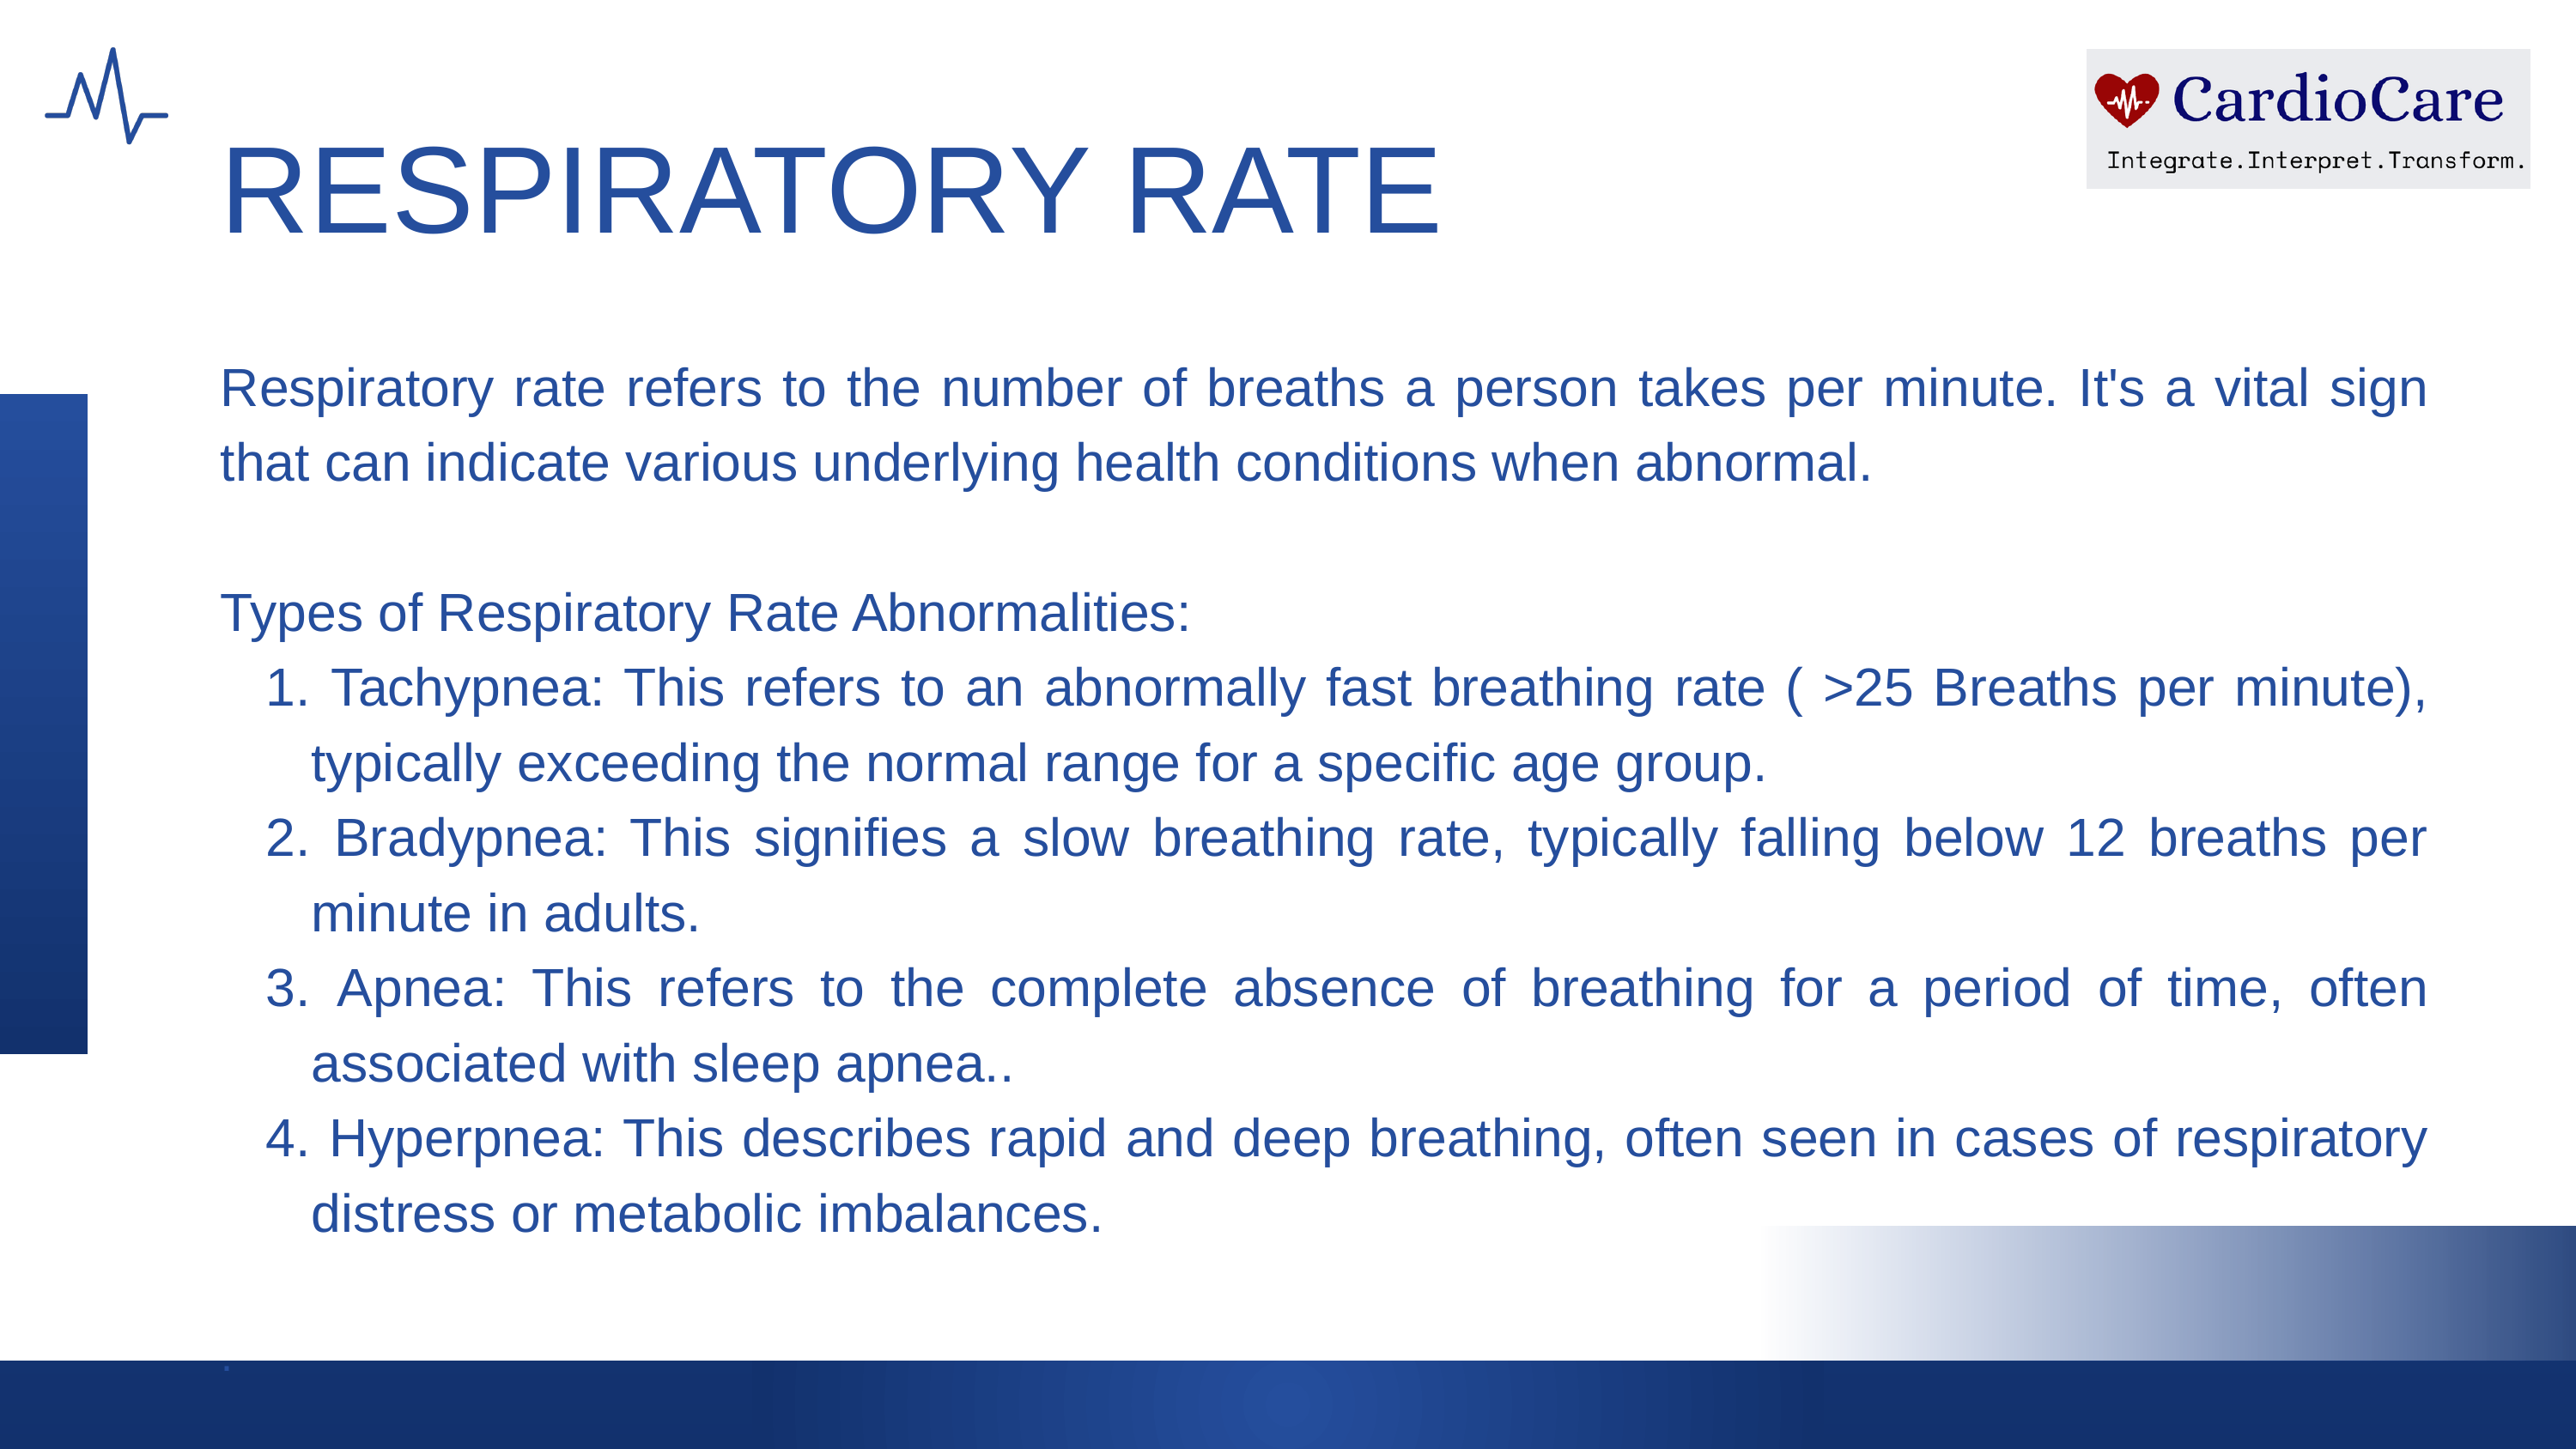

RESPIRATORY RATE
Respiratory rate refers to the number of breaths a person takes per minute. It's a vital sign that can indicate various underlying health conditions when abnormal.

Types of Respiratory Rate Abnormalities:
 Tachypnea: This refers to an abnormally fast breathing rate ( >25 Breaths per minute), typically exceeding the normal range for a specific age group.
 Bradypnea: This signifies a slow breathing rate, typically falling below 12 breaths per minute in adults.
 Apnea: This refers to the complete absence of breathing for a period of time, often associated with sleep apnea..
 Hyperpnea: This describes rapid and deep breathing, often seen in cases of respiratory distress or metabolic imbalances.

.